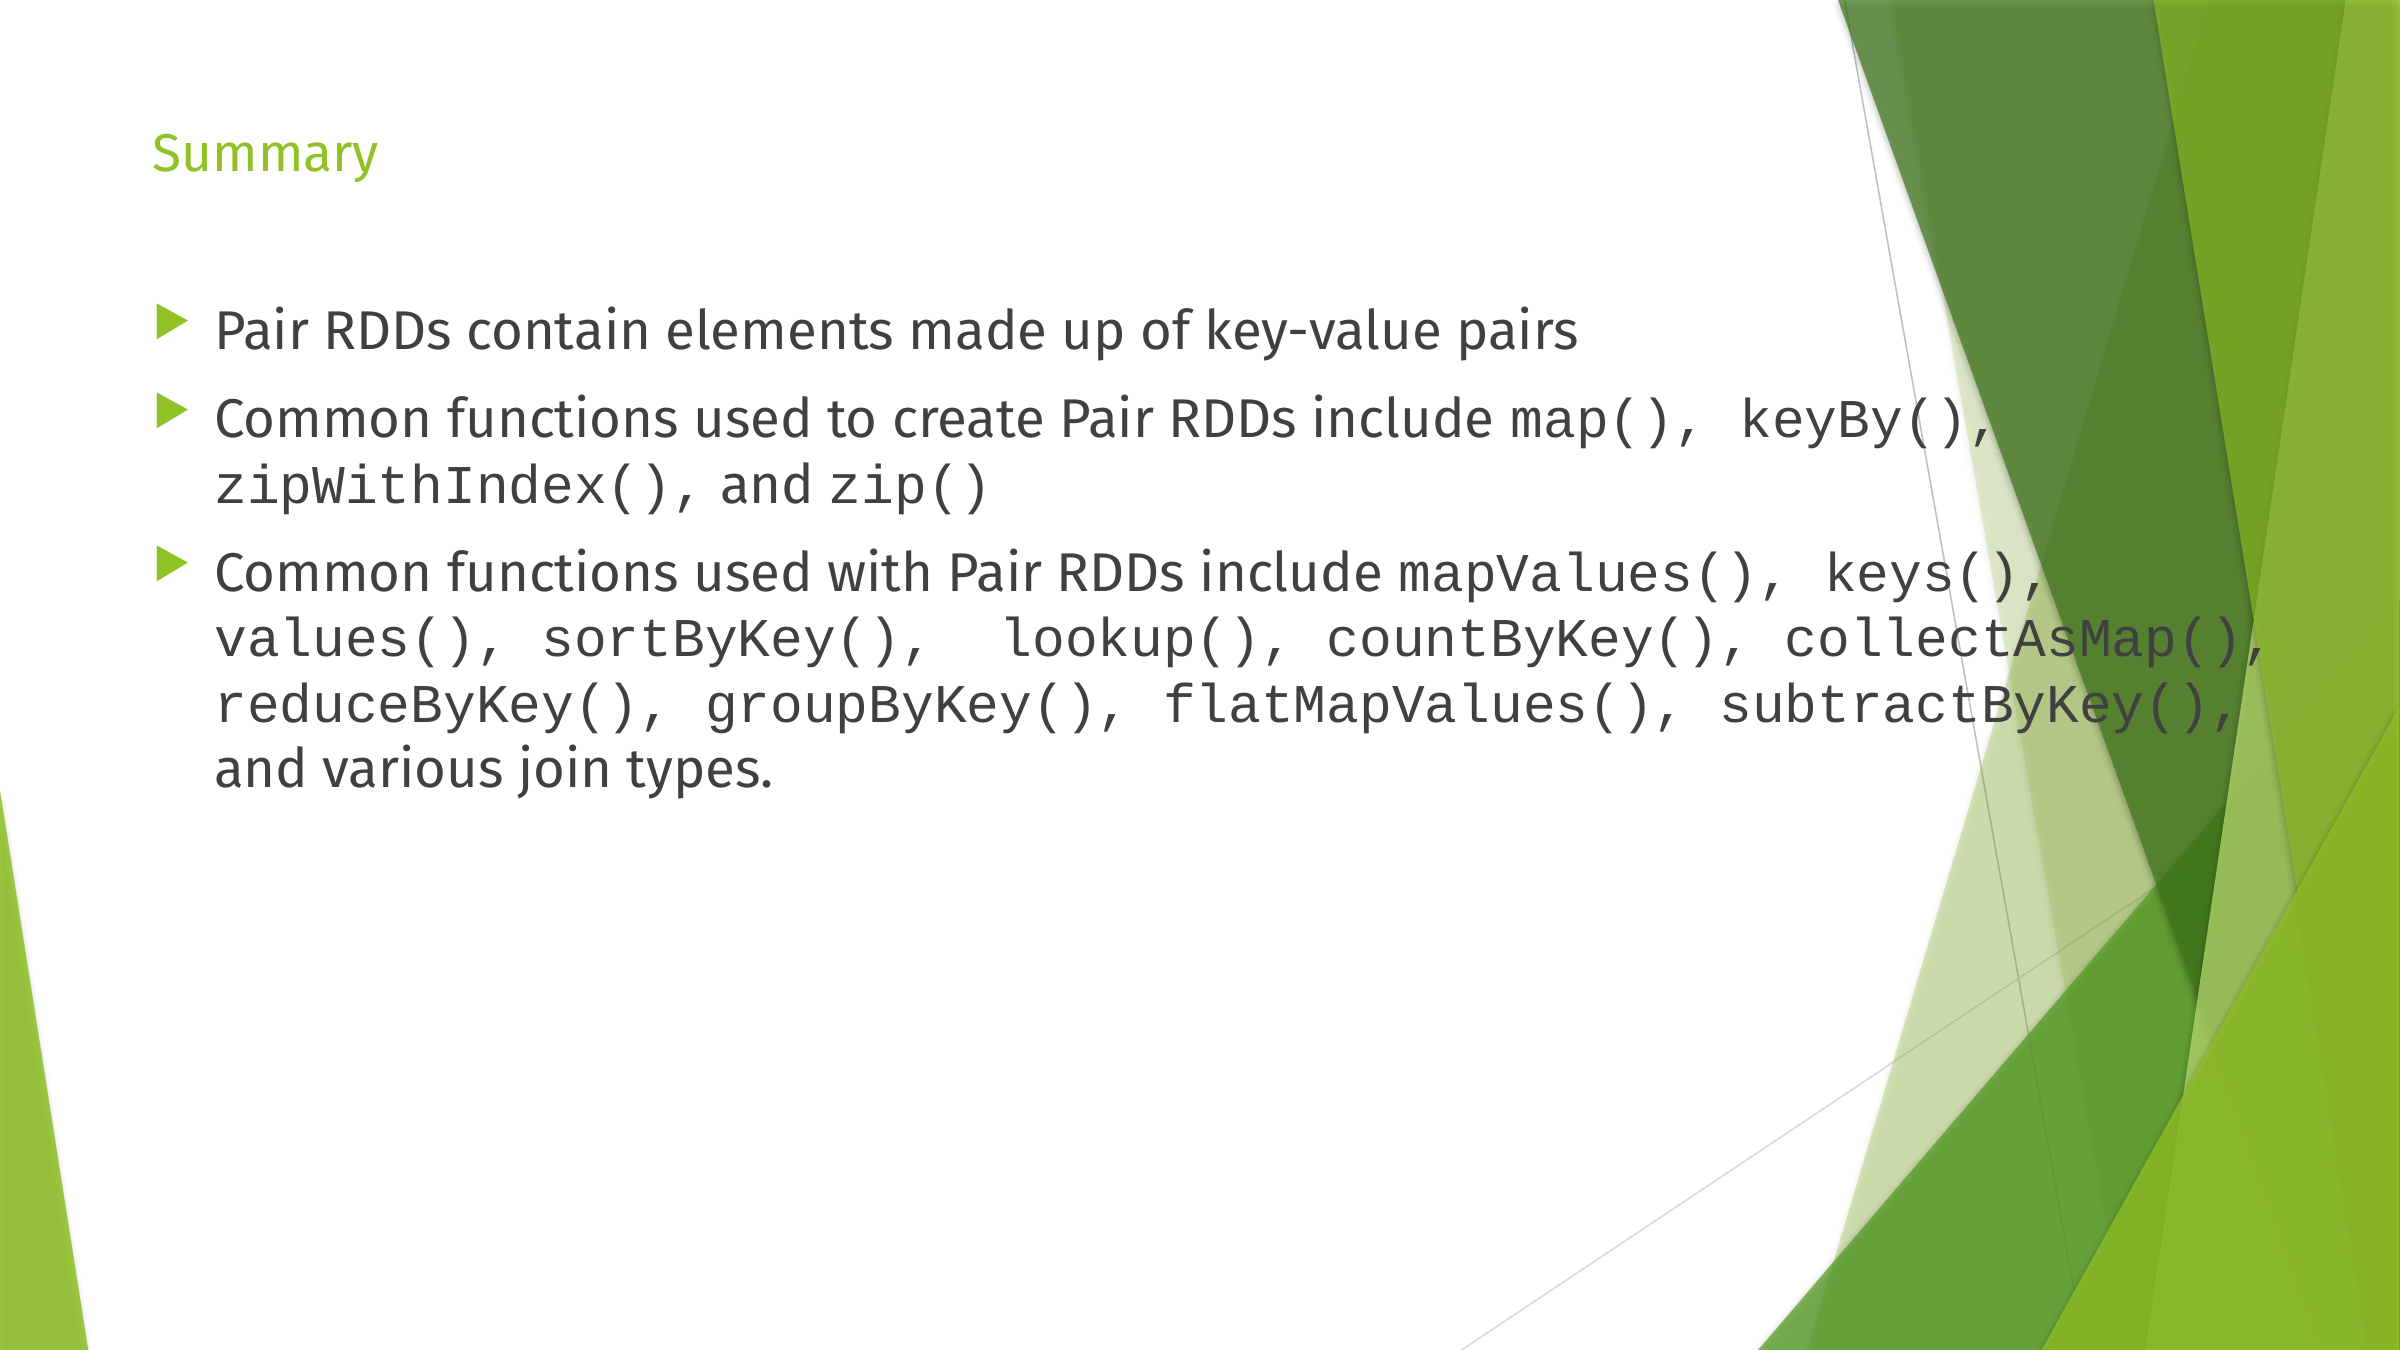

# Summary
Pair RDDs contain elements made up of key-value pairs
Common functions used to create Pair RDDs include map(), keyBy(), zipWithIndex(), and zip()
Common functions used with Pair RDDs include mapValues(), keys(), values(), sortByKey(),  lookup(), countByKey(), collectAsMap(), reduceByKey(), groupByKey(), flatMapValues(), subtractByKey(), and various join types.